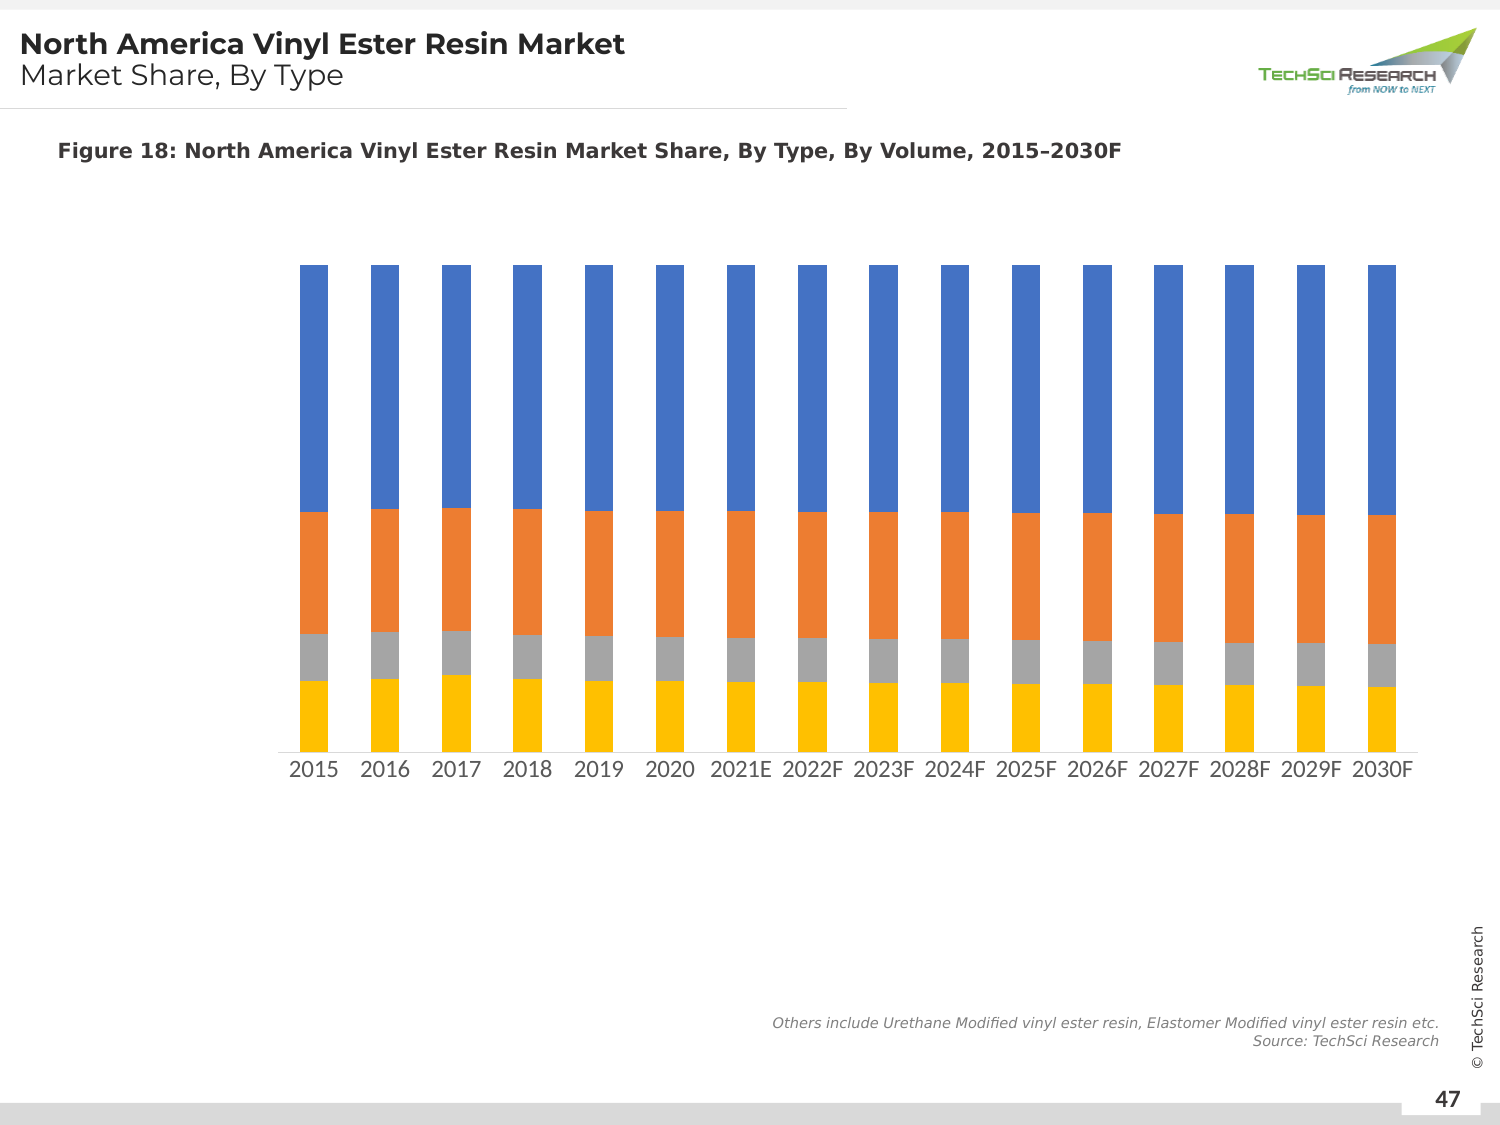

North America Vinyl Ester Resin Market
Market Share, By Type
Figure 18: North America Vinyl Ester Resin Market Share, By Type, By Volume, 2015–2030F

### Chart

| Category | Other chemistry | Brominated vinyl ester resin | Novolac vinyl ester resin | Bisphenol-A,F,S vinyl ester resin |
|---|---|---|---|---|
| 2015 | 0.1454 | 0.0969 | 0.2505 | 0.5073 |
| 2016 | 0.1496 | 0.0961 | 0.2534 | 0.5009 |
| 2017 | 0.1575 | 0.0908 | 0.2528 | 0.4989 |
| 2018 | 0.1493 | 0.0922 | 0.2565 | 0.5019 |
| 2019 | 0.1469 | 0.0911 | 0.2574 | 0.5046 |
| 2020 | 0.146 | 0.0908 | 0.258 | 0.5053 |
| 2021E | 0.1449 | 0.0905 | 0.2586 | 0.506 |
| 2022F | 0.1439 | 0.0902 | 0.2592 | 0.5066 |
| 2023F | 0.143 | 0.0899 | 0.2598 | 0.5073 |
| 2024F | 0.142 | 0.0896 | 0.2604 | 0.508 |
| 2025F | 0.1405 | 0.0891 | 0.2611 | 0.5092 |
| 2026F | 0.1394 | 0.0887 | 0.2618 | 0.5101 |
| 2027F | 0.1382 | 0.0883 | 0.2625 | 0.511 |
| 2028F | 0.1371 | 0.0878 | 0.2631 | 0.5119 |
| 2029F | 0.136 | 0.0875 | 0.2638 | 0.5127 |
| 2030F | 0.1348 | 0.0871 | 0.2645 | 0.5136 |
Others include Urethane Modified vinyl ester resin, Elastomer Modified vinyl ester resin etc.
Source: TechSci Research